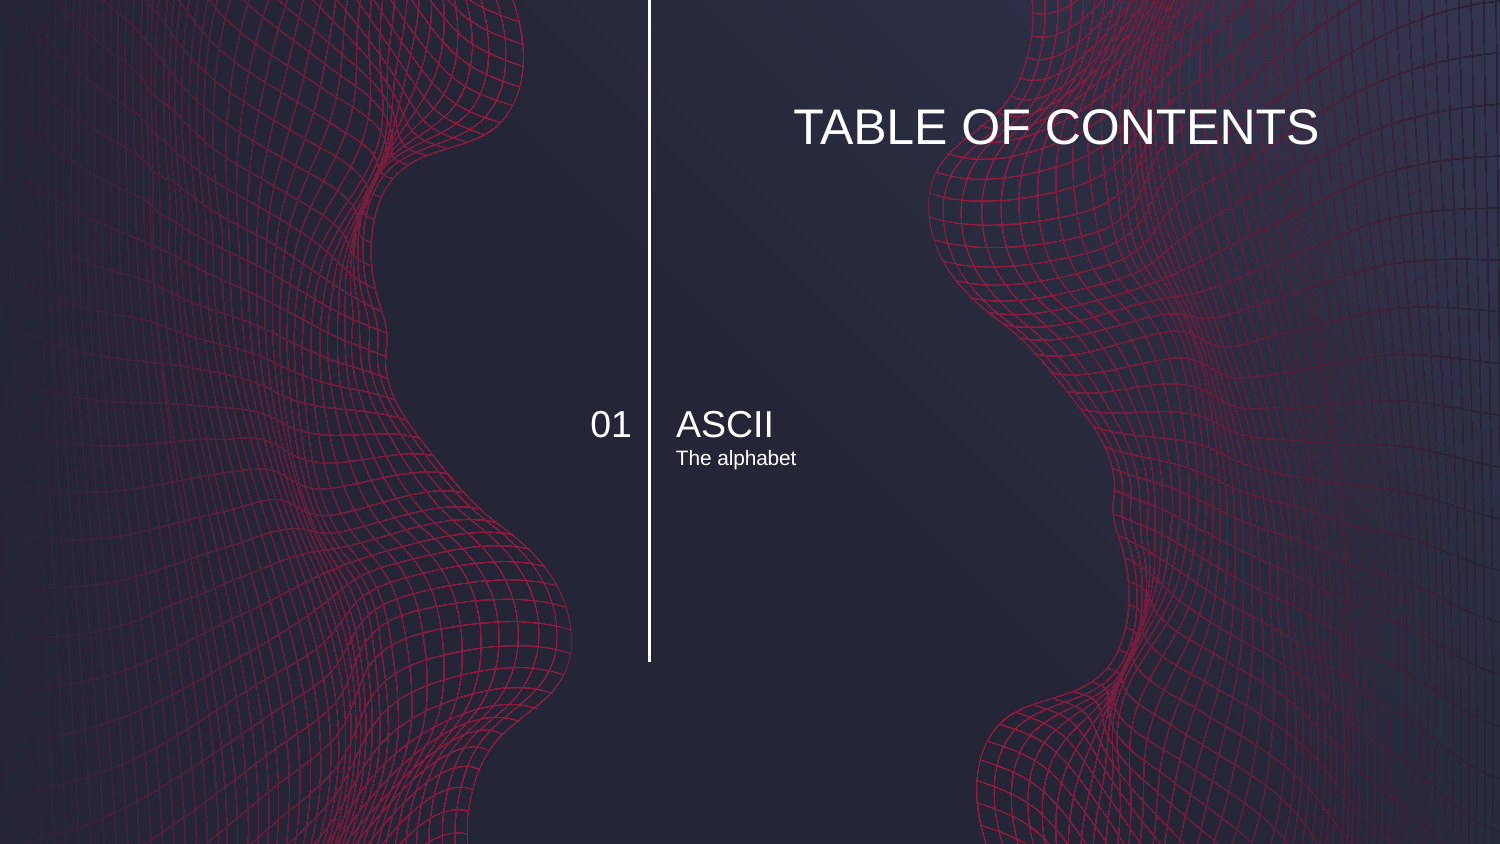

# TABLE OF CONTENTS
ASCII
01
The alphabet